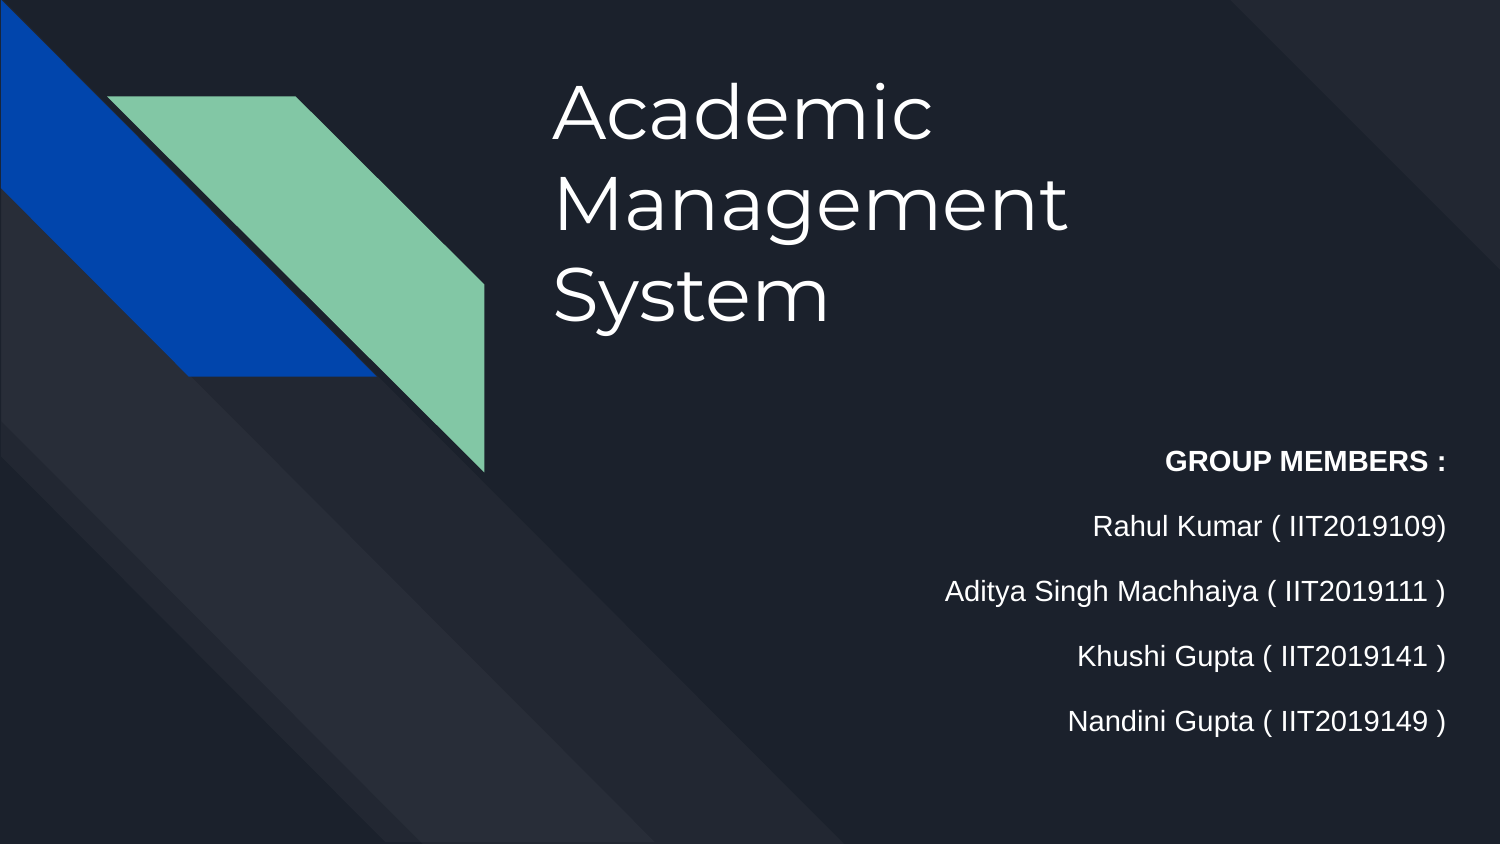

# Academic Management System

GROUP MEMBERS :
Rahul Kumar ( IIT2019109)
Aditya Singh Machhaiya ( IIT2019111 )
Khushi Gupta ( IIT2019141 )
Nandini Gupta ( IIT2019149 )